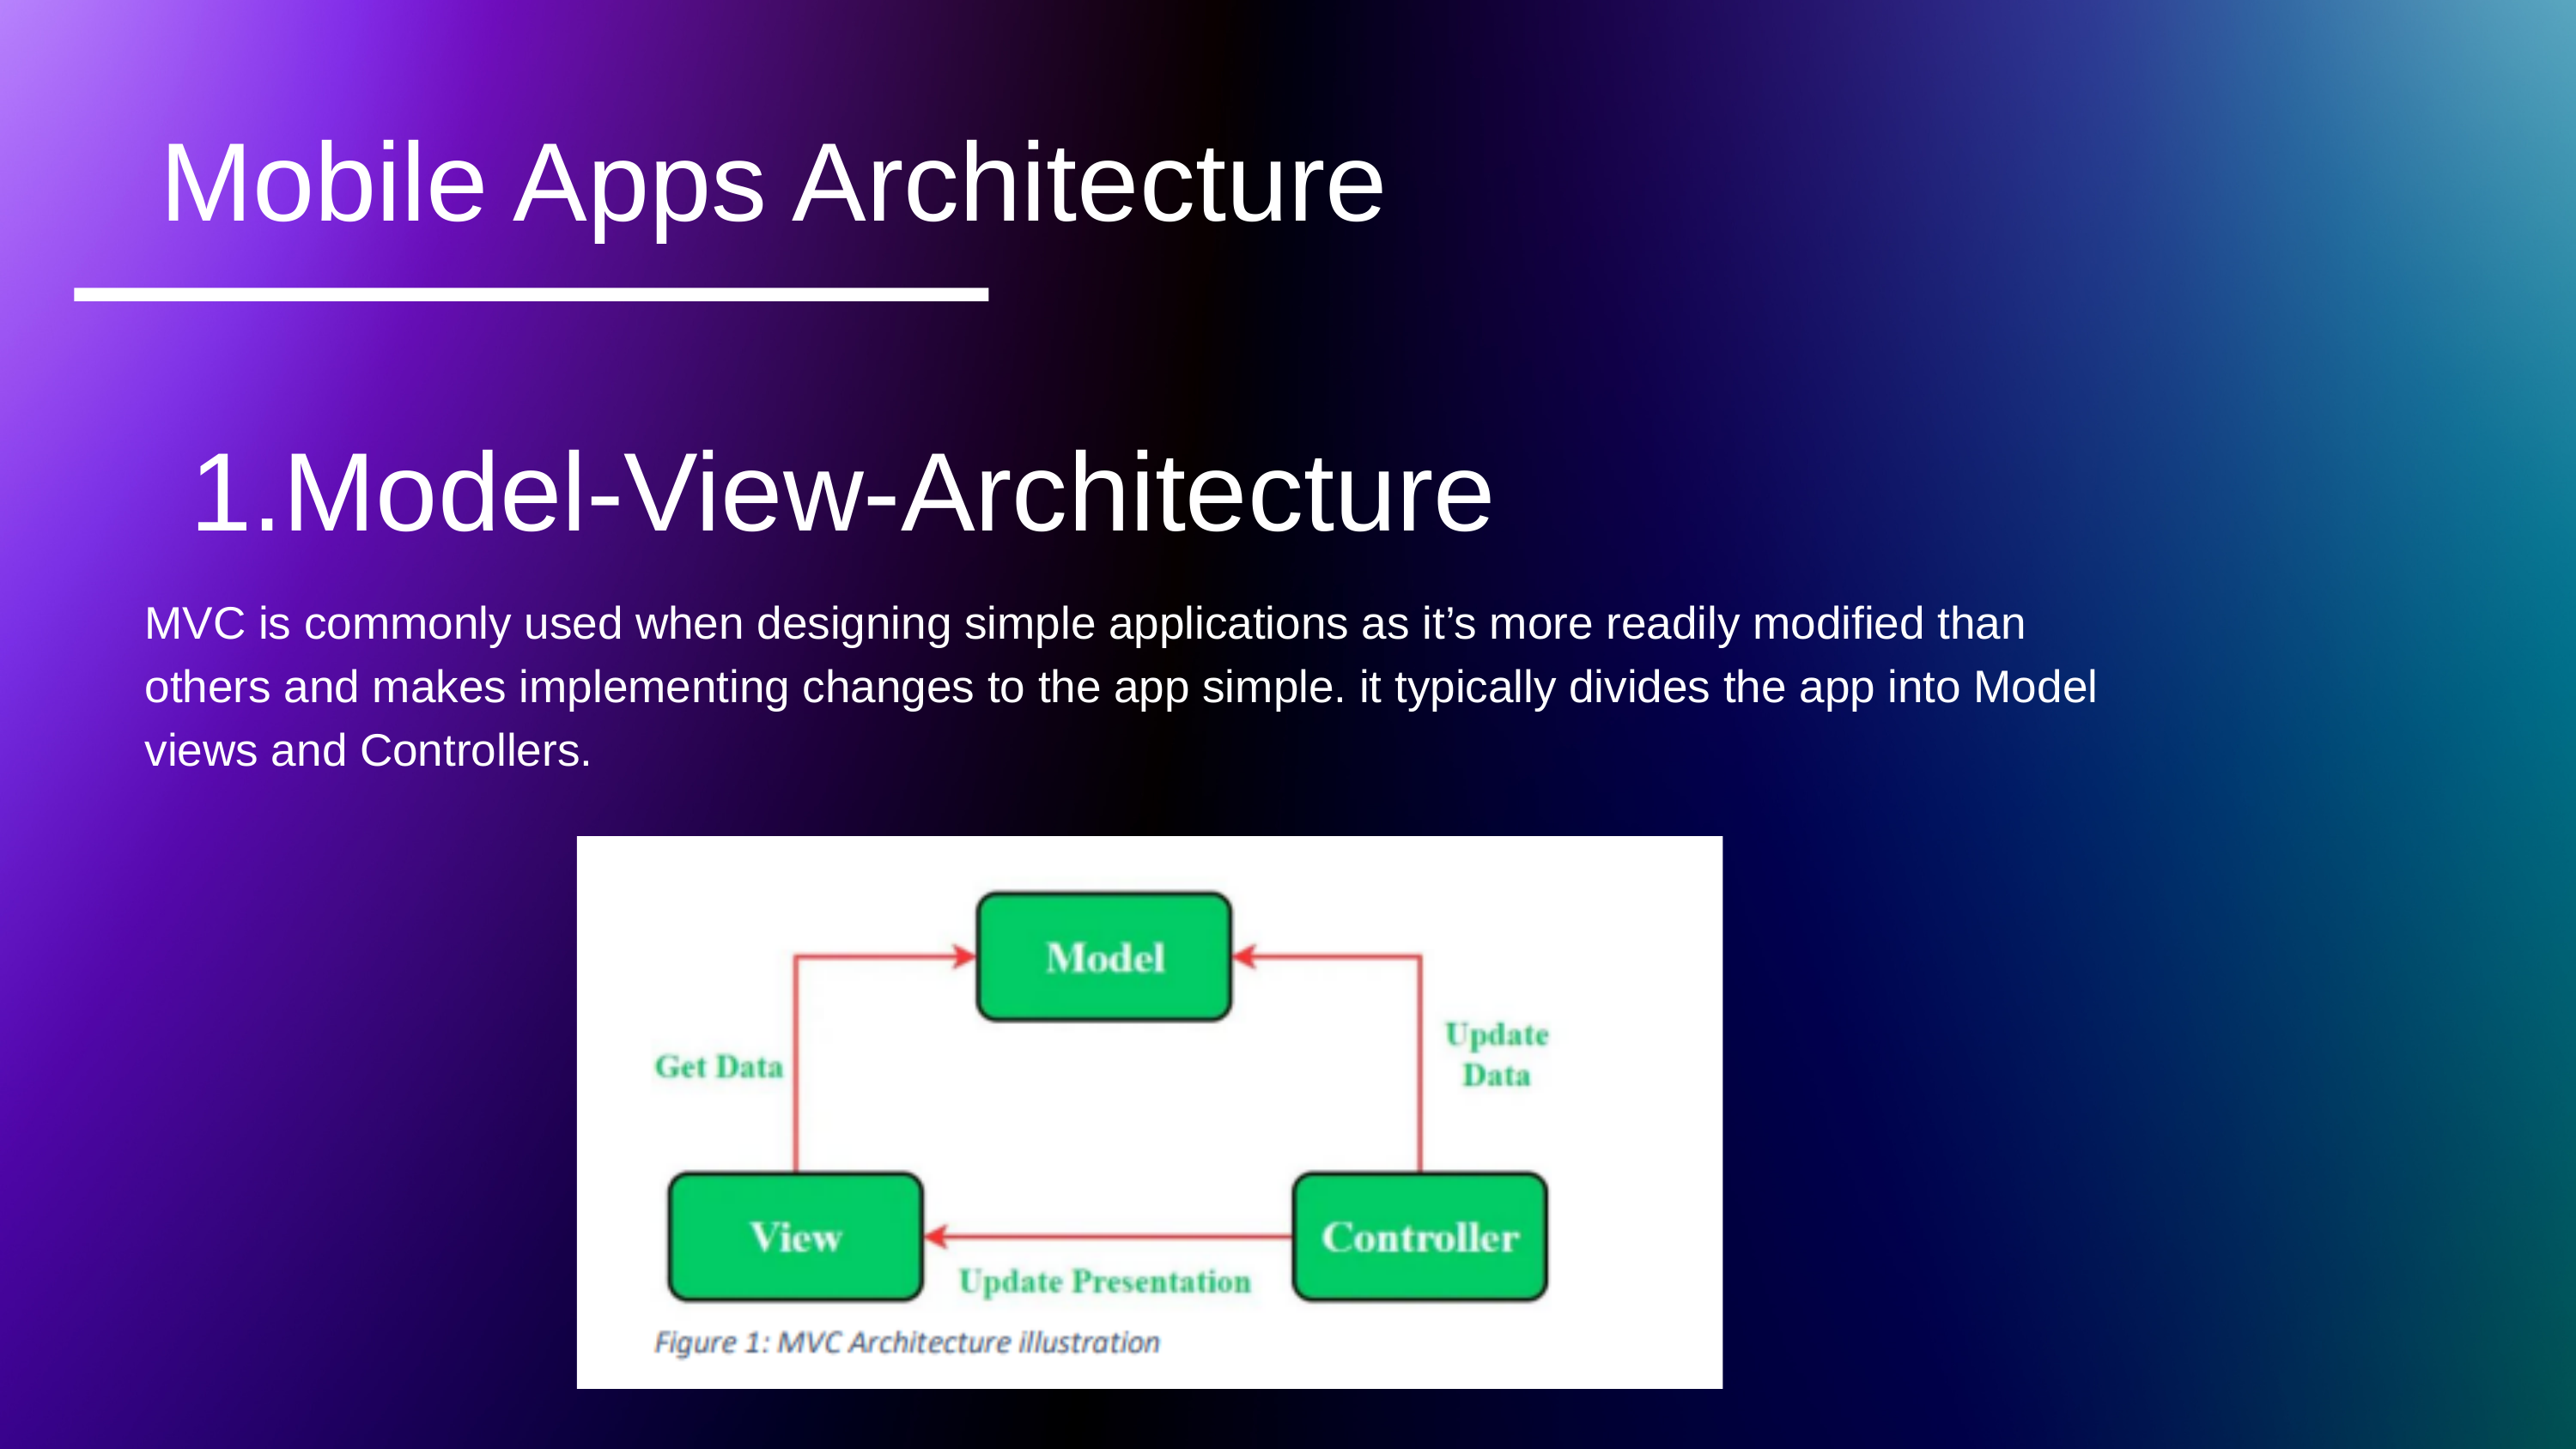

Mobile Apps Architecture

1.Model-View-Architecture
MVC is commonly used when designing simple applications as it’s more readily modified than others and makes implementing changes to the app simple. it typically divides the app into Model views and Controllers.